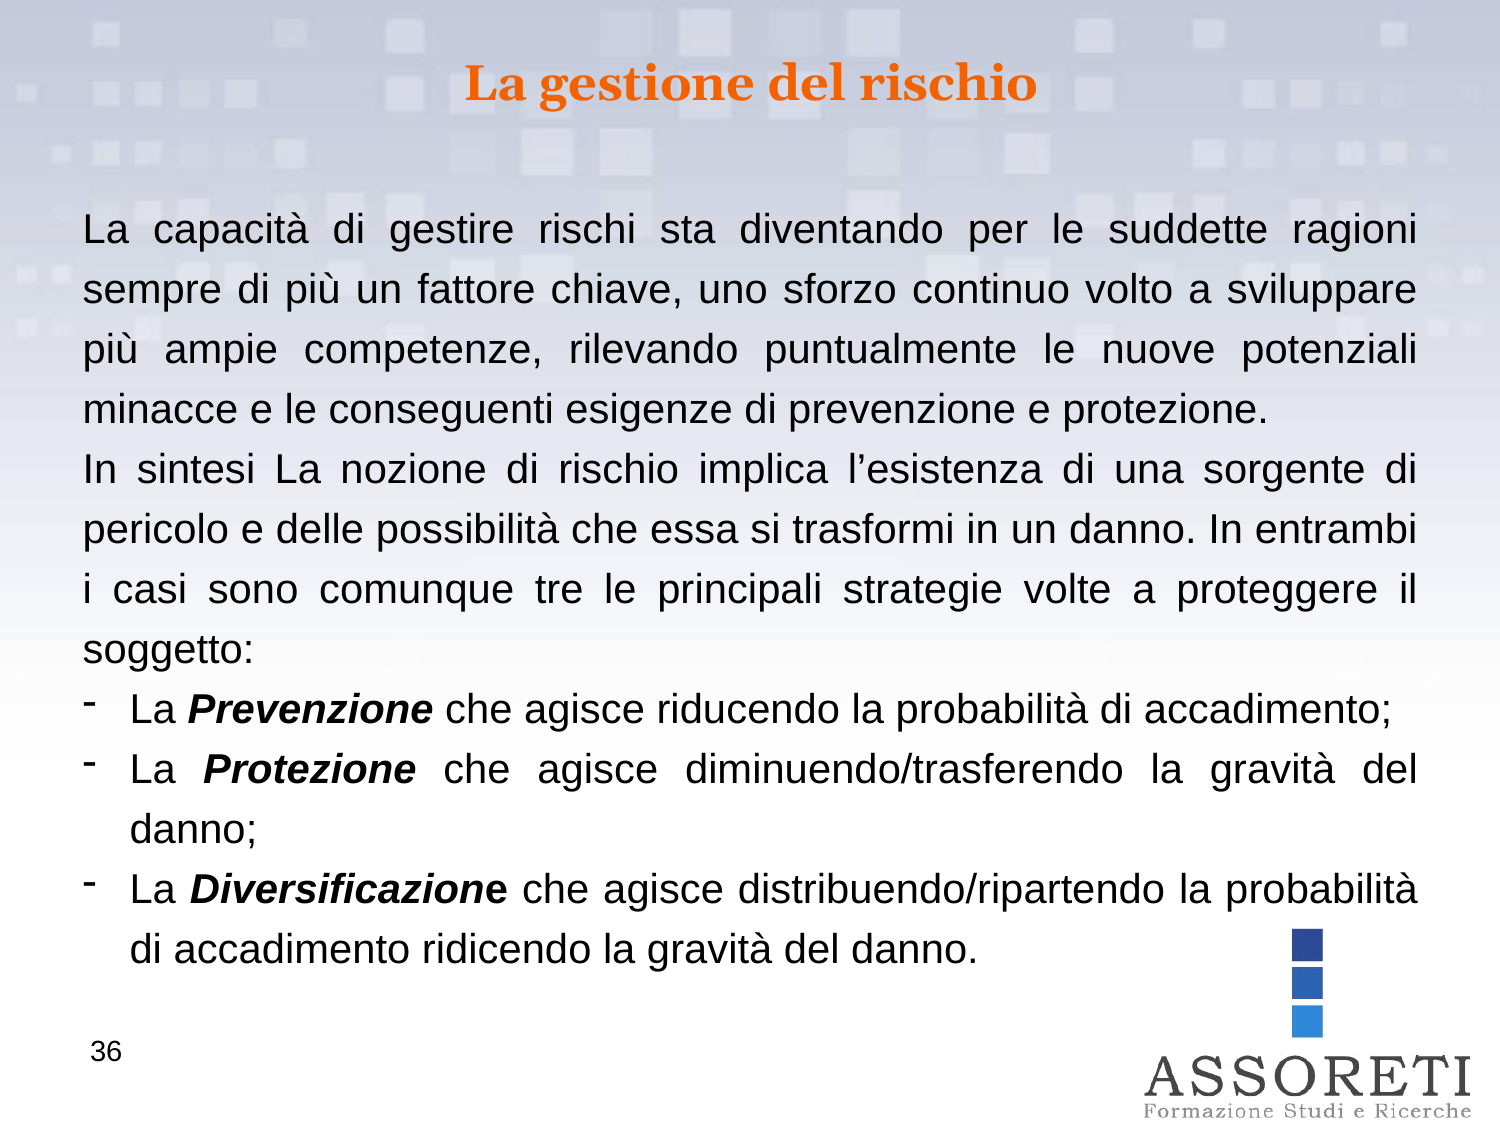

La gestione del rischio
La capacità di gestire rischi sta diventando per le suddette ragioni sempre di più un fattore chiave, uno sforzo continuo volto a sviluppare più ampie competenze, rilevando puntualmente le nuove potenziali minacce e le conseguenti esigenze di prevenzione e protezione.
In sintesi La nozione di rischio implica l’esistenza di una sorgente di pericolo e delle possibilità che essa si trasformi in un danno. In entrambi i casi sono comunque tre le principali strategie volte a proteggere il soggetto:
La Prevenzione che agisce riducendo la probabilità di accadimento;
La Protezione che agisce diminuendo/trasferendo la gravità del danno;
La Diversificazione che agisce distribuendo/ripartendo la probabilità di accadimento ridicendo la gravità del danno.
36